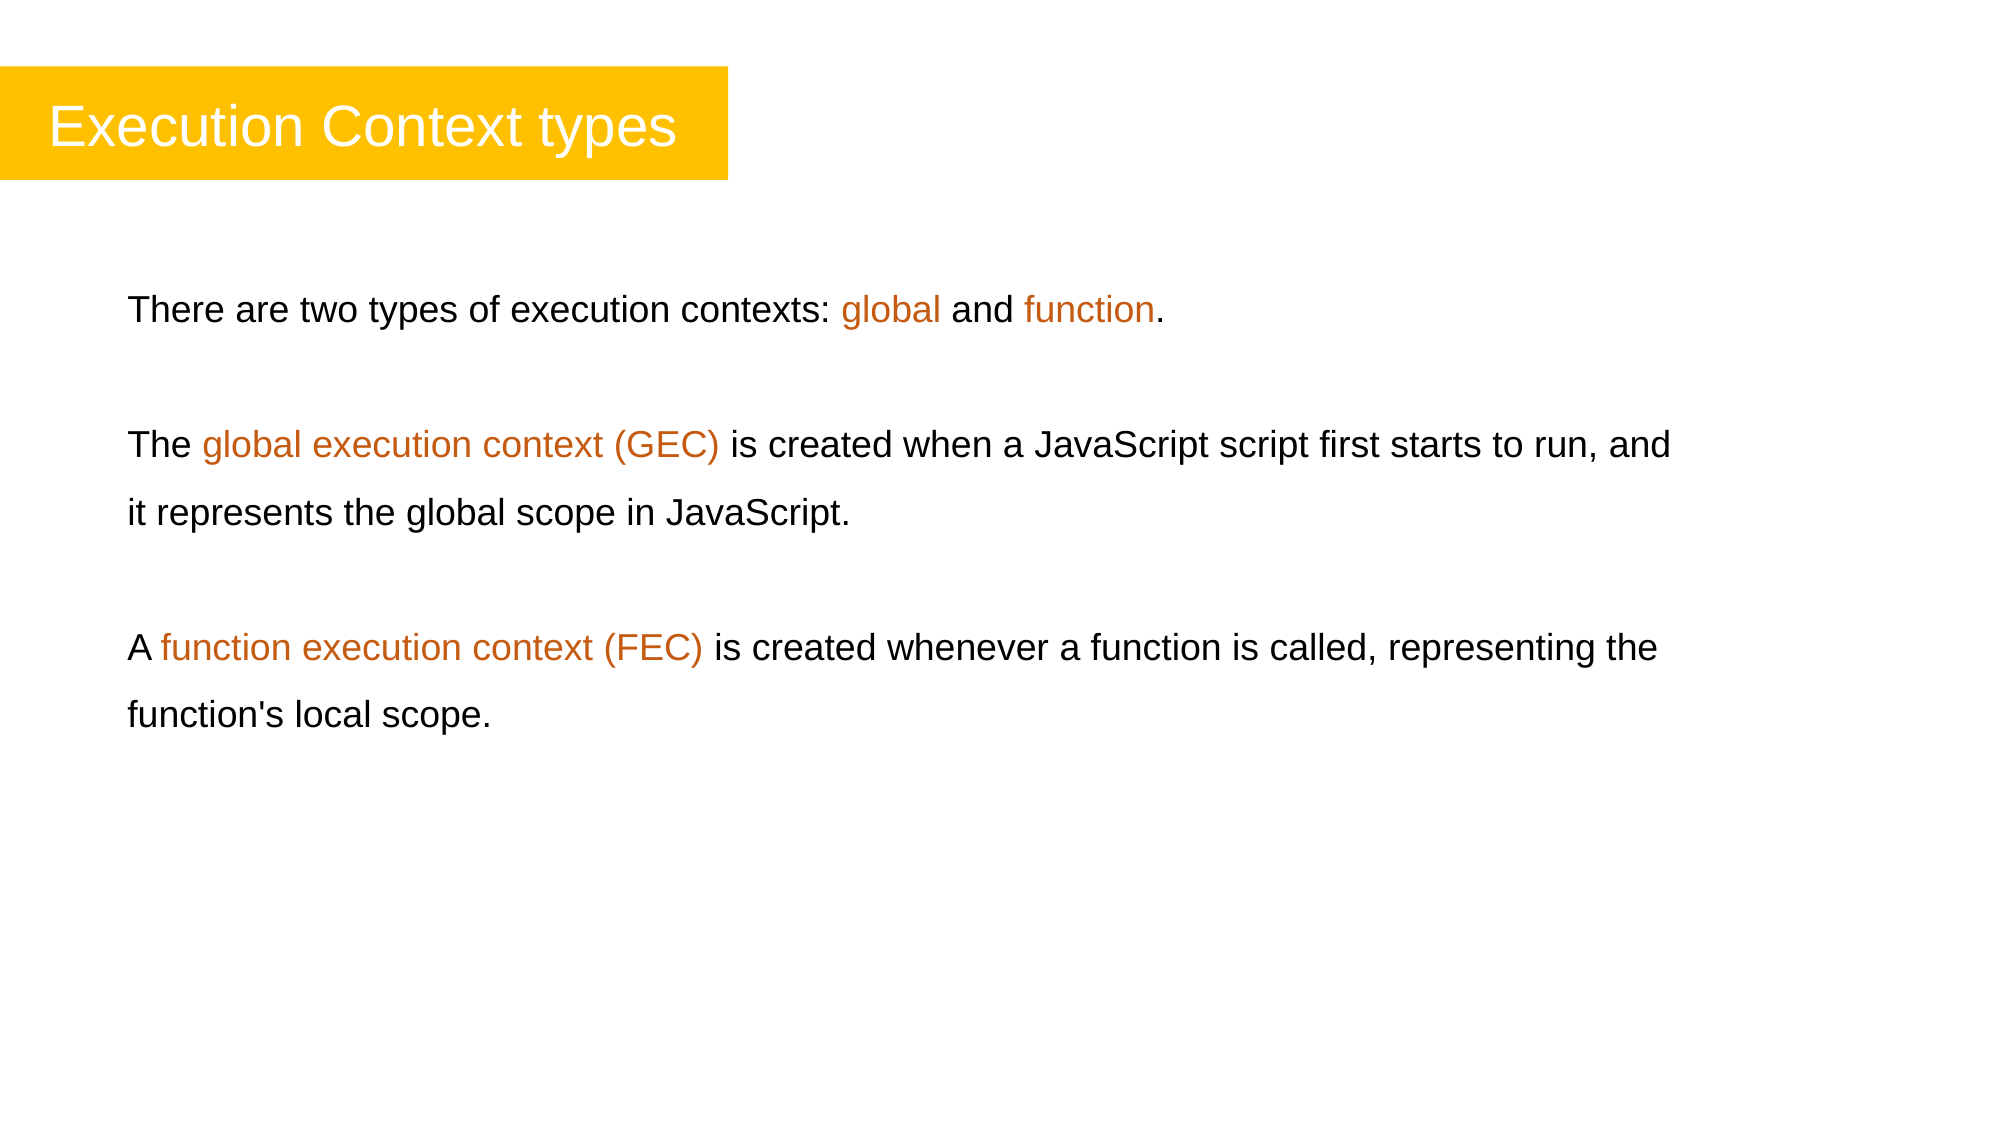

Execution Context types
There are two types of execution contexts: global and function.

The global execution context (GEC) is created when a JavaScript script first starts to run, and it represents the global scope in JavaScript.

A function execution context (FEC) is created whenever a function is called, representing the function's local scope.